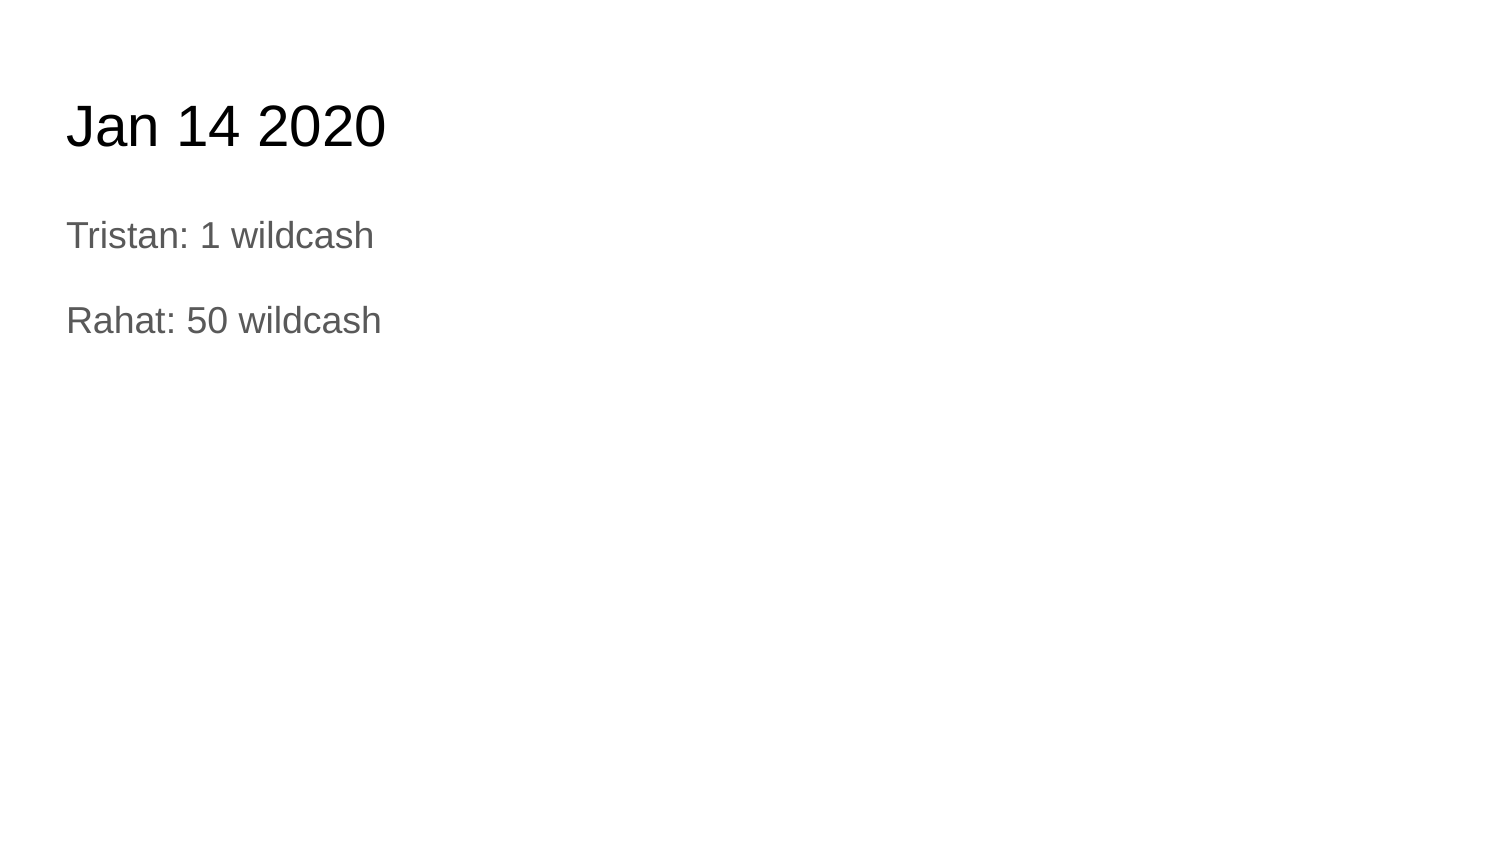

# Jan 14 2020
Tristan: 1 wildcash
Rahat: 50 wildcash